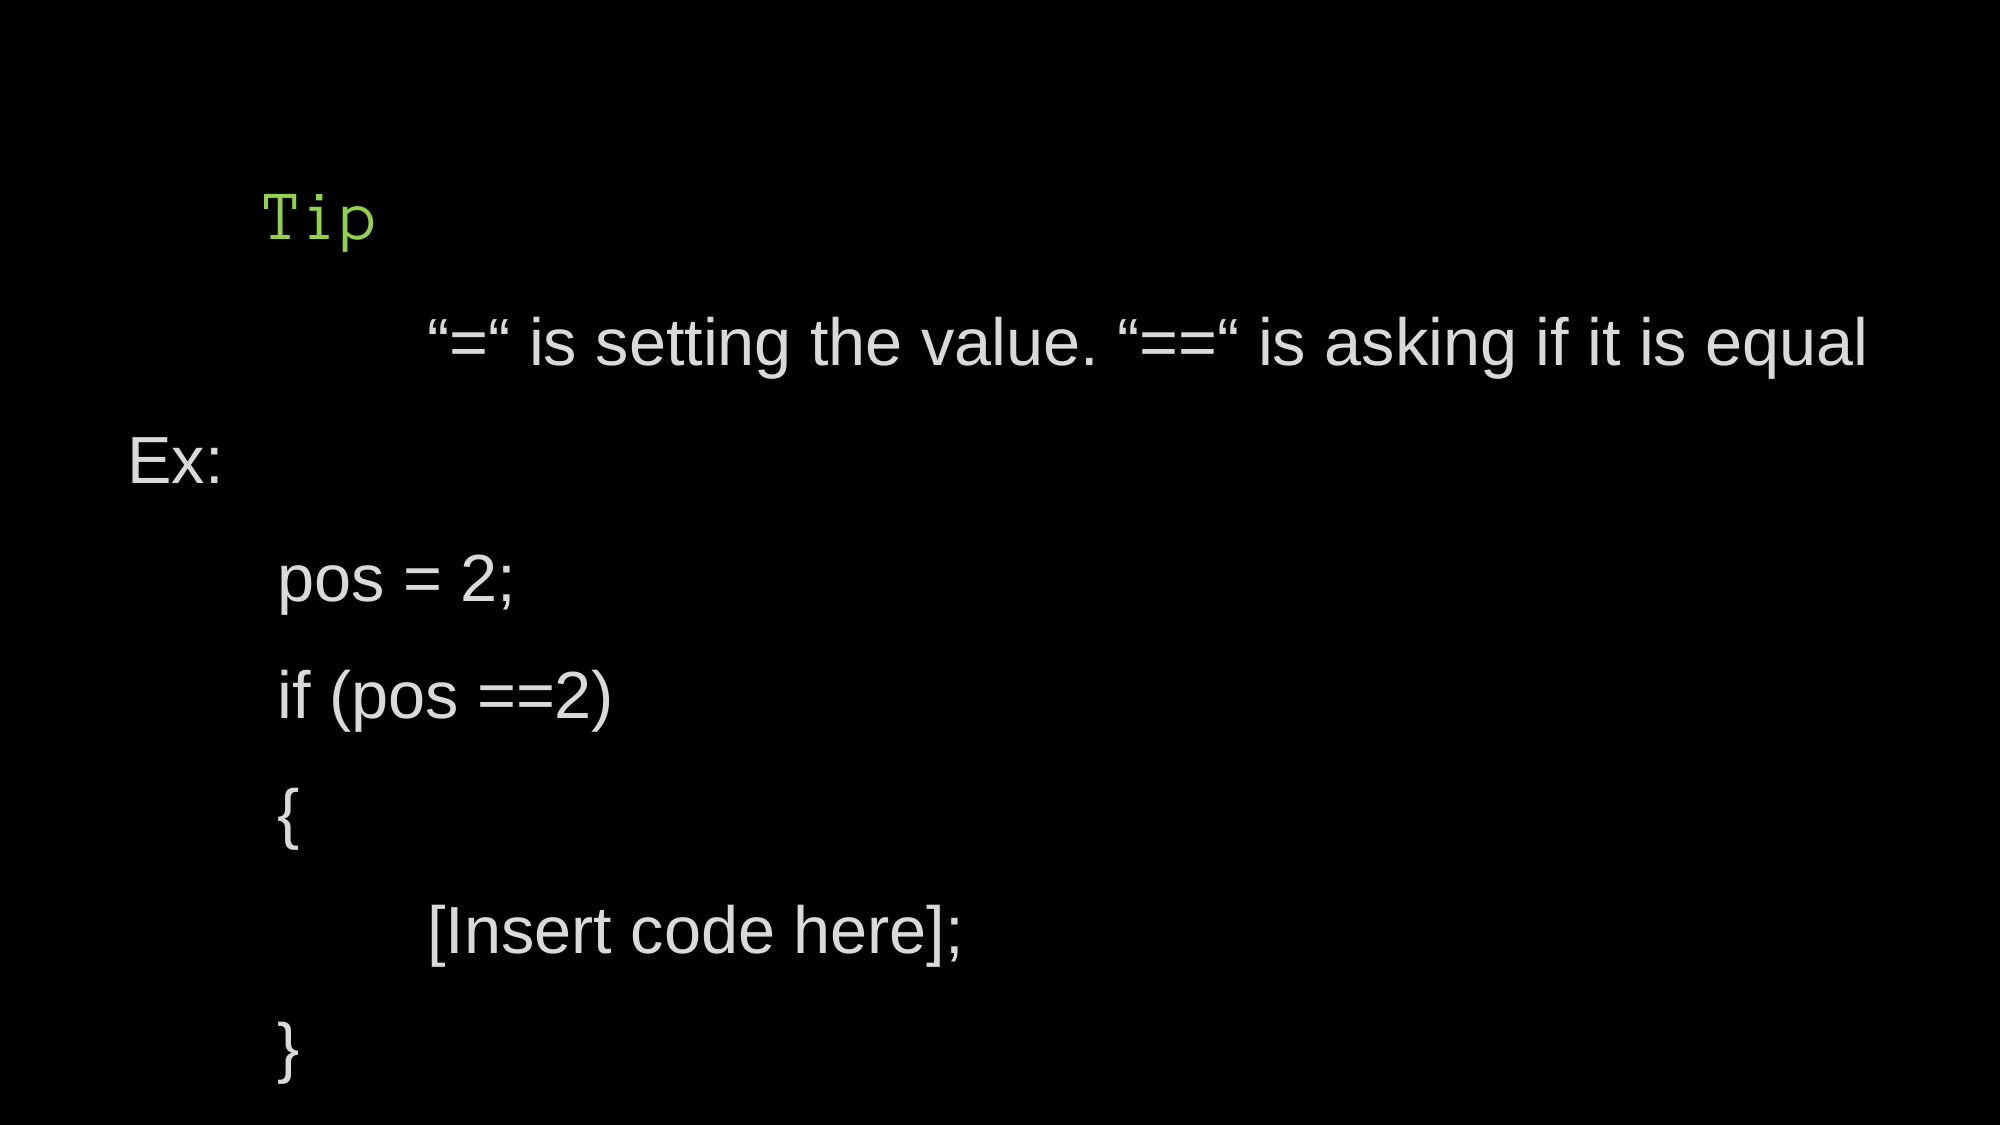

# Tip
		“=“ is setting the value. “==“ is asking if it is equal
Ex:
 	pos = 2;
	if (pos ==2)
	{
		[Insert code here];
	}